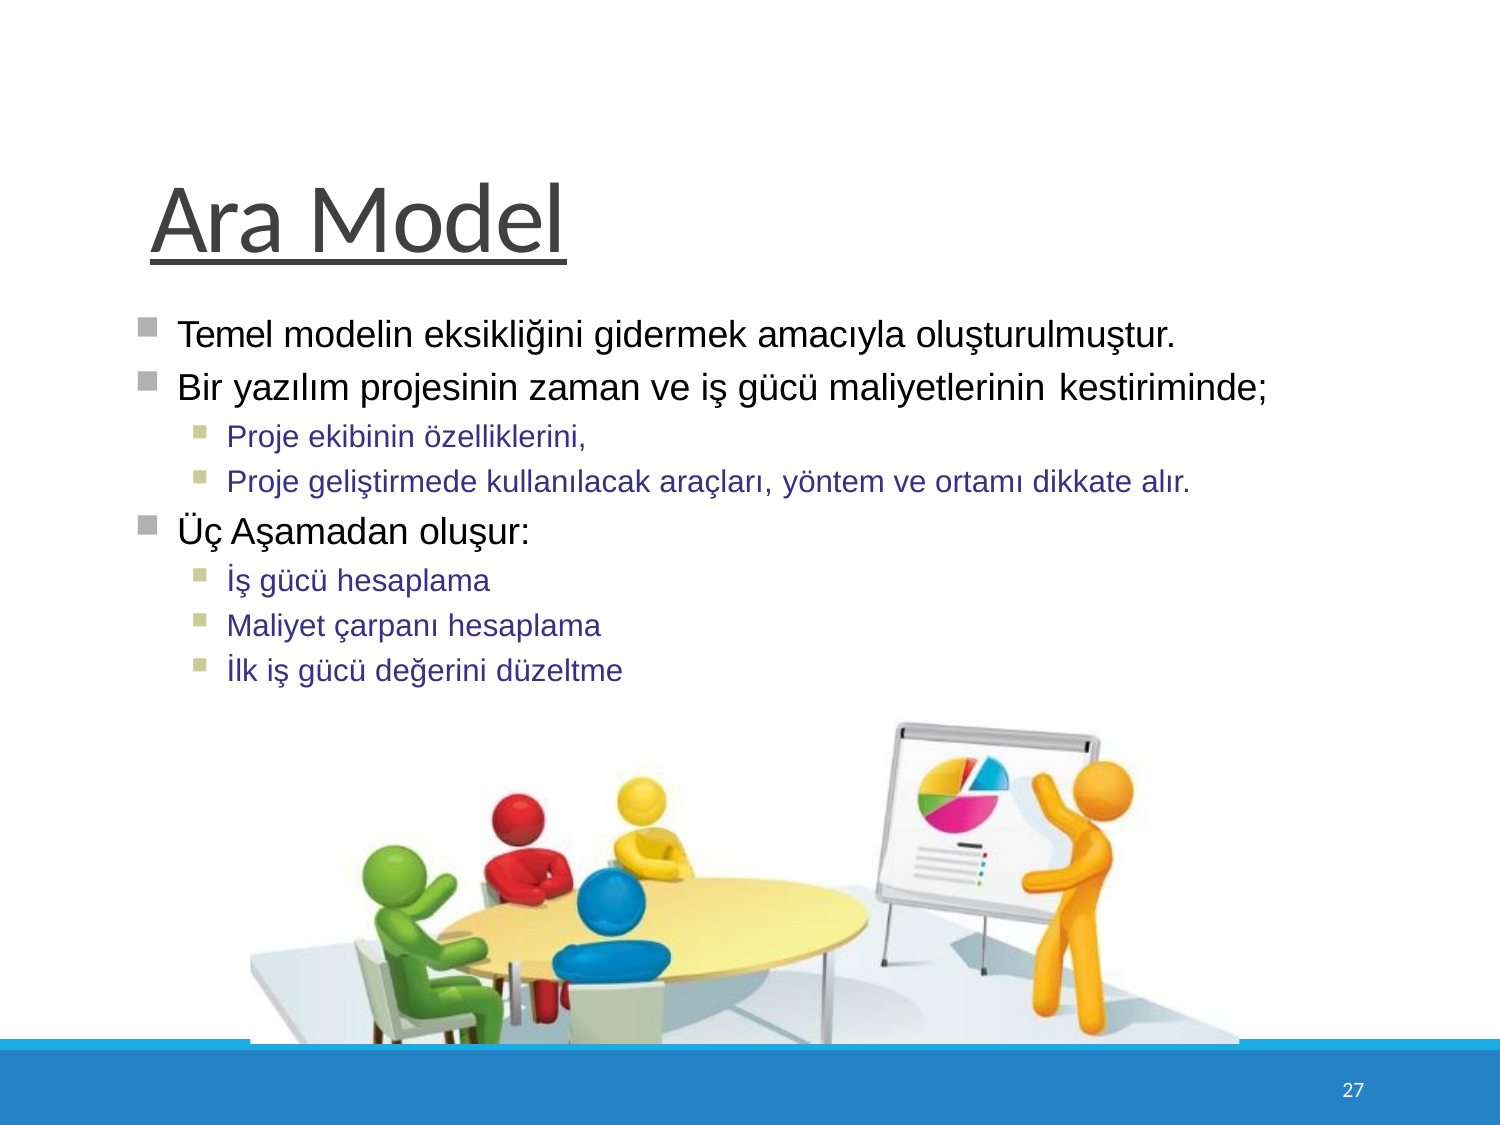

# Ara Model
Temel modelin eksikliğini gidermek amacıyla oluşturulmuştur.
Bir yazılım projesinin zaman ve iş gücü maliyetlerinin kestiriminde;
Proje ekibinin özelliklerini,
Proje geliştirmede kullanılacak araçları, yöntem ve ortamı dikkate alır.
Üç Aşamadan oluşur:
İş gücü hesaplama
Maliyet çarpanı hesaplama
İlk iş gücü değerini düzeltme

27